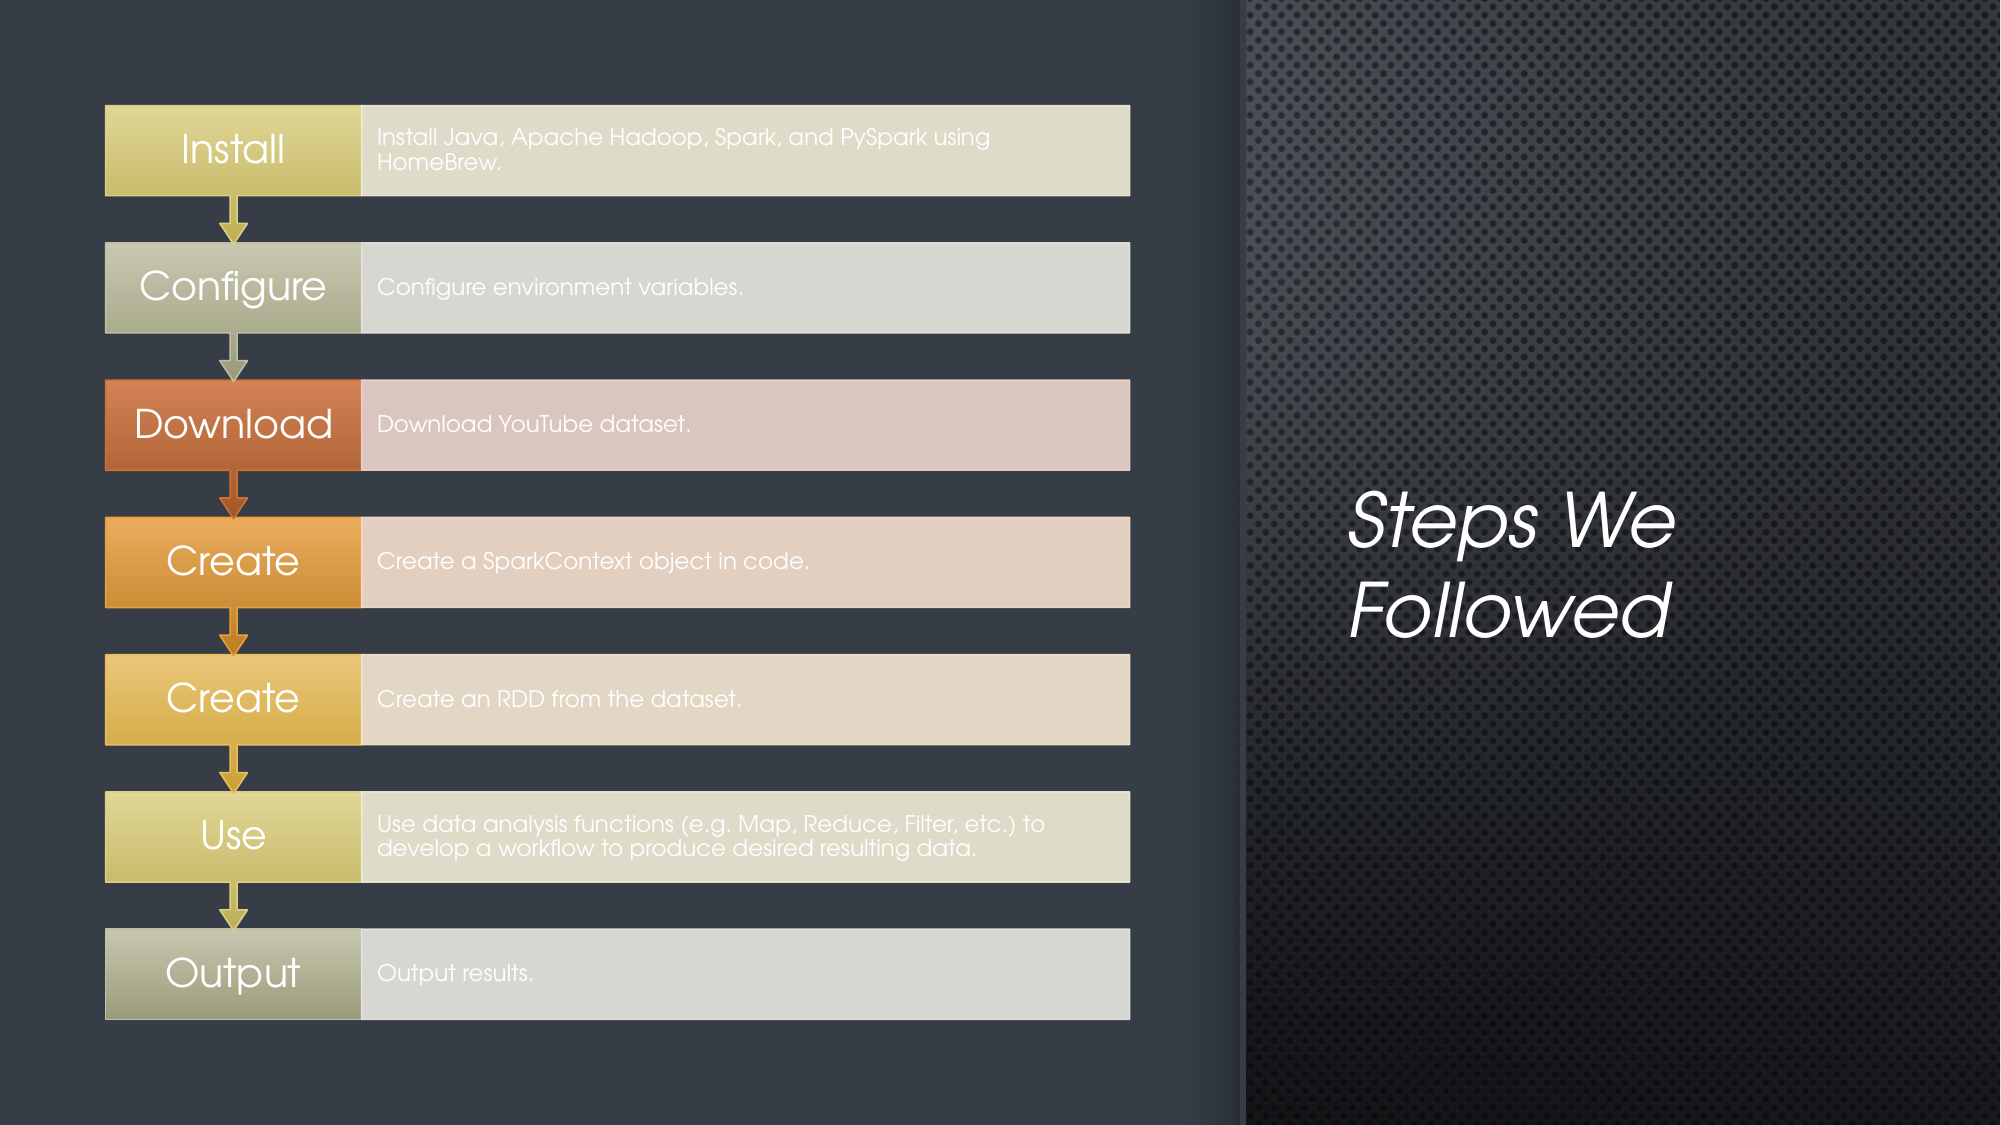

# Steps We Followed
Output
Output results.
Use
Use data analysis functions (e.g. Map, Reduce, Filter, etc.) to develop a workflow to produce desired resulting data.
Create
Create an RDD from the dataset.
Create
Create a SparkContext object in code.
Download
Download YouTube dataset.
Configure
Configure environment variables.
Install
Install Java, Apache Hadoop, Spark, and PySpark using HomeBrew.